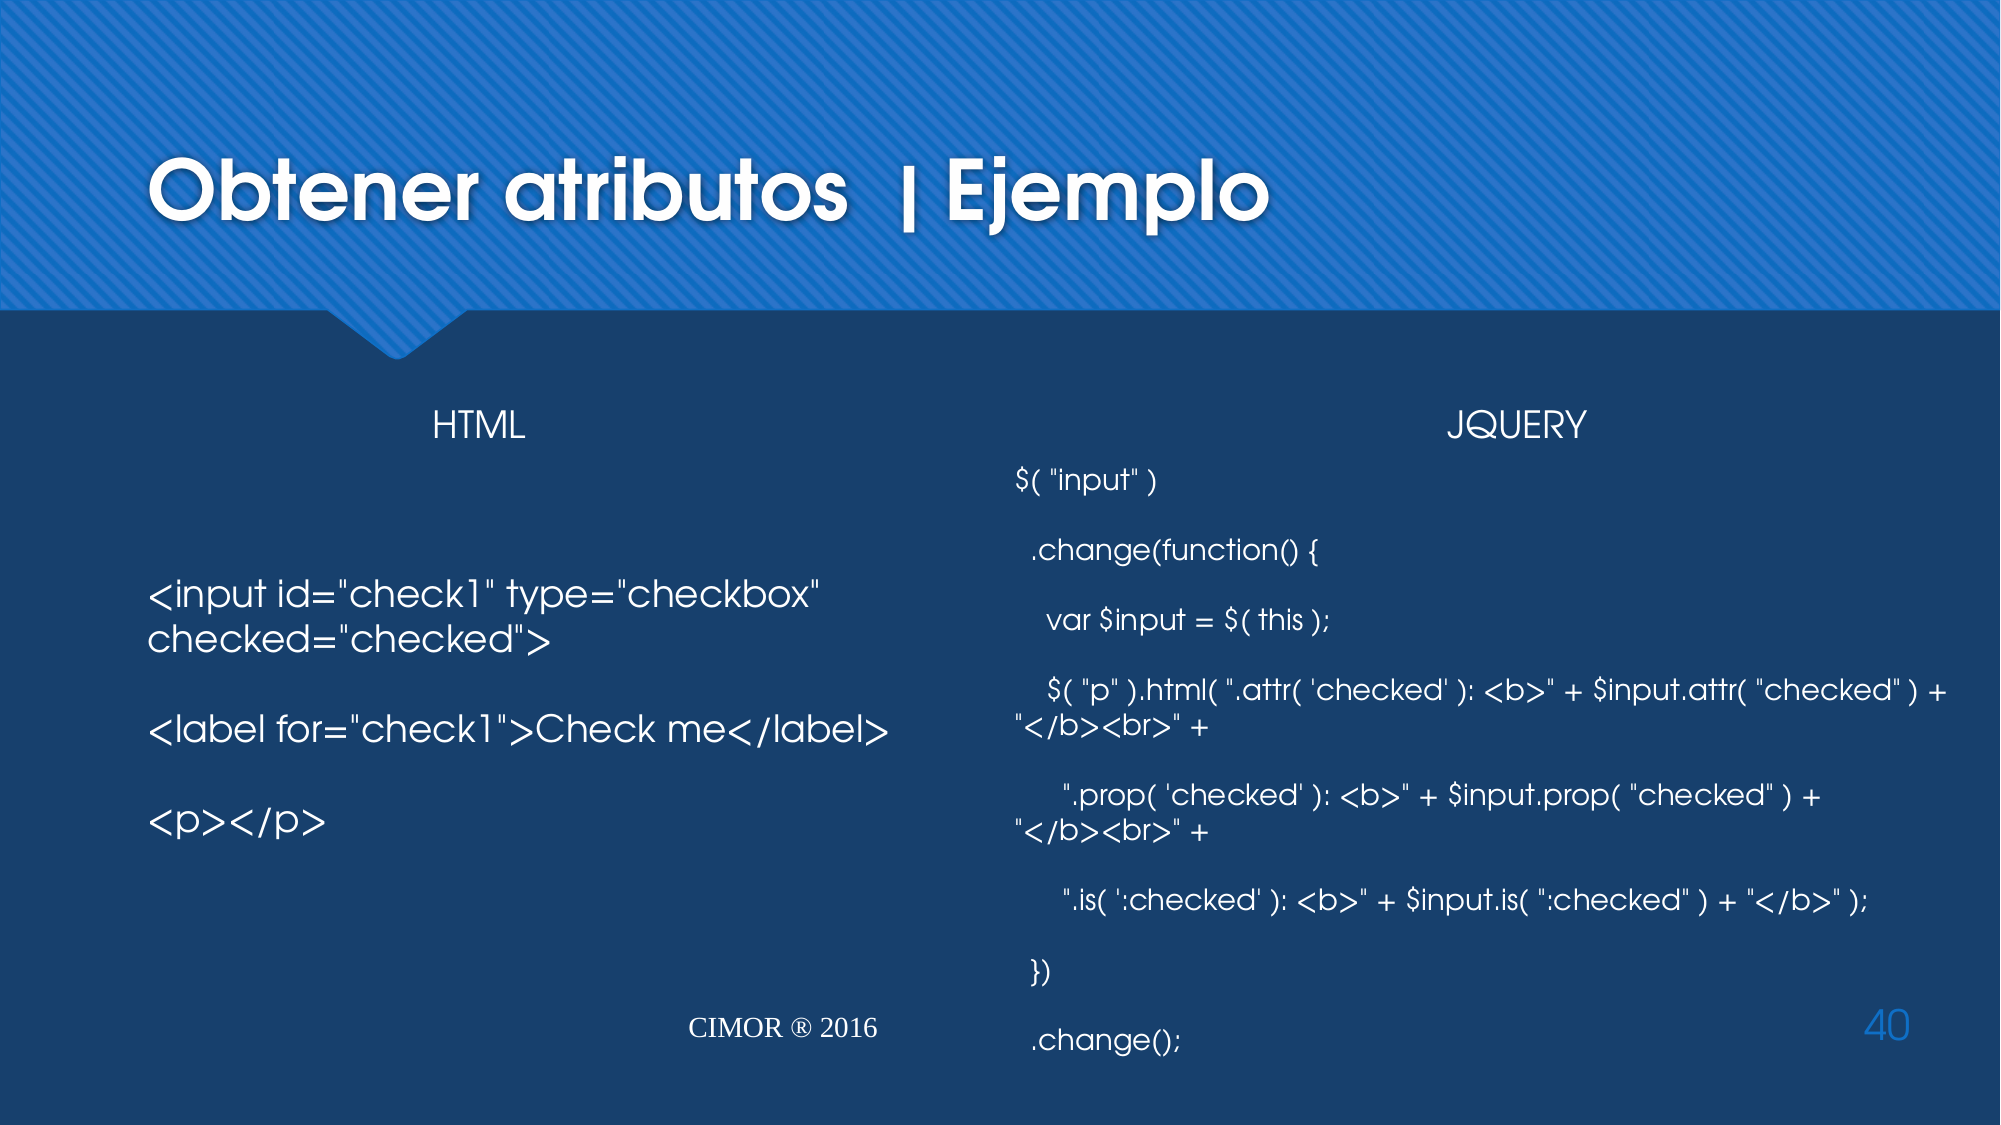

# Obtener atributos 	| Ejemplo
HTML
JQUERY
$( "input" )

  .change(function() {

    var $input = $( this );

    $( "p" ).html( ".attr( 'checked' ): <b>" + $input.attr( "checked" ) + "</b><br>" +

      ".prop( 'checked' ): <b>" + $input.prop( "checked" ) + "</b><br>" +

      ".is( ':checked' ): <b>" + $input.is( ":checked" ) + "</b>" );

  })

  .change();

<input id="check1" type="checkbox" checked="checked">

<label for="check1">Check me</label>

<p></p>

40
CIMOR ® 2016